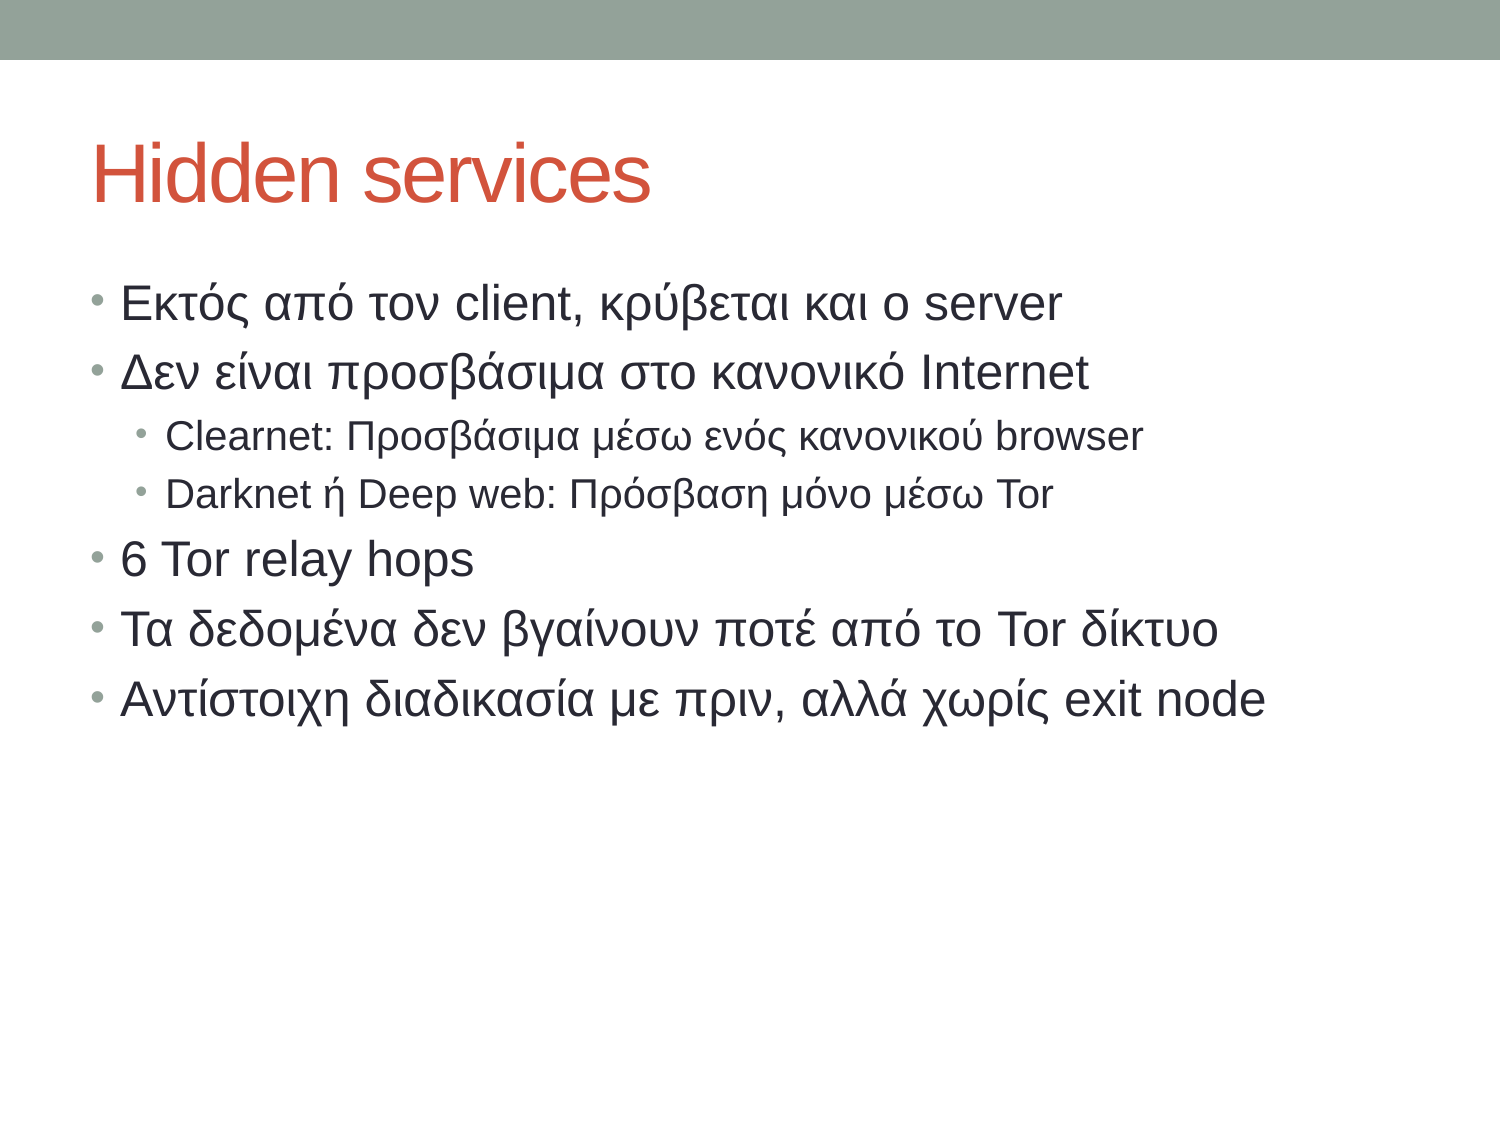

# Hidden services
Εκτός από τον client, κρύβεται και ο server
Δεν είναι προσβάσιμα στο κανονικό Internet
Clearnet: Προσβάσιμα μέσω ενός κανονικού browser
Darknet ή Deep web: Πρόσβαση μόνο μέσω Tor
6 Tor relay hops
Τα δεδομένα δεν βγαίνουν ποτέ από το Tor δίκτυο
Αντίστοιχη διαδικασία με πριν, αλλά χωρίς exit node